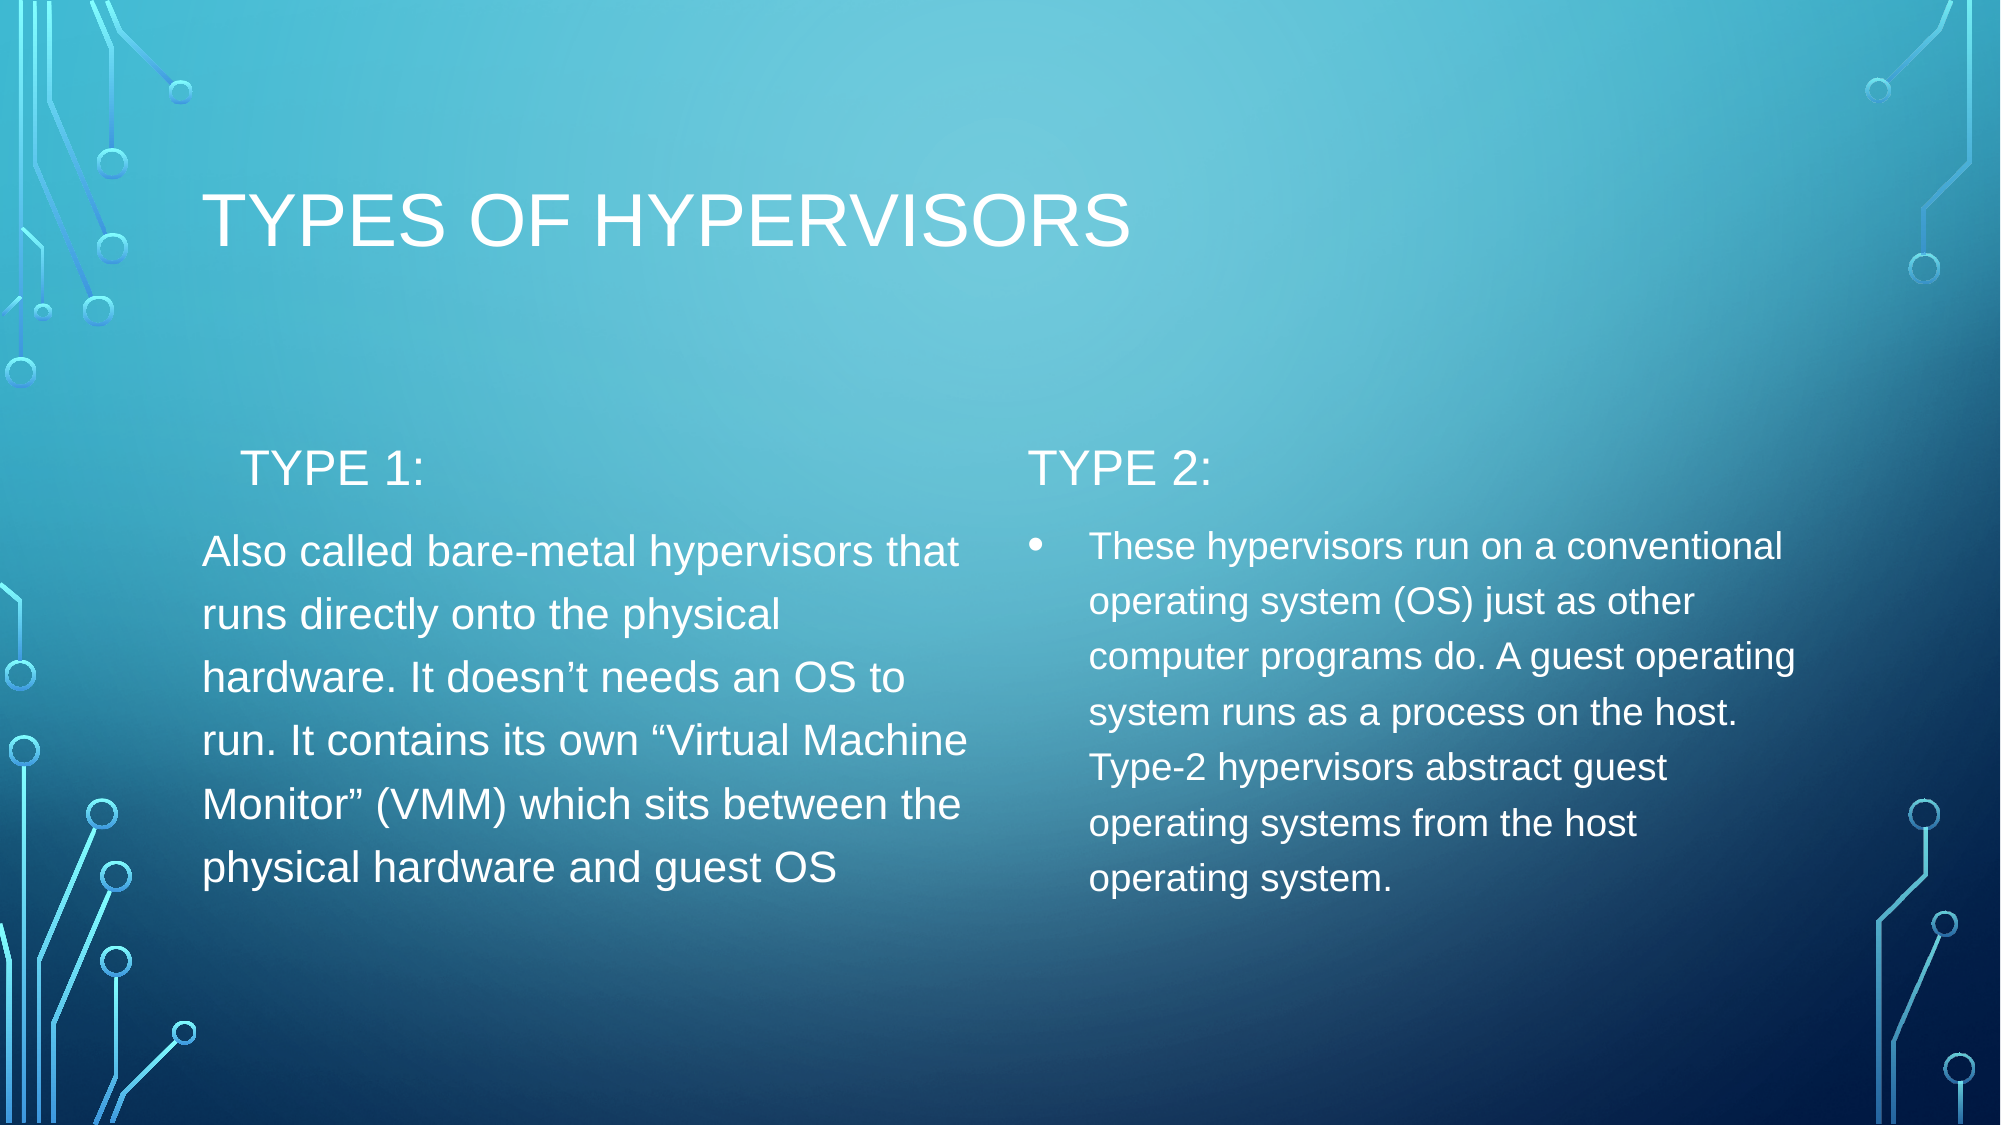

Types of hypervisors
Type 1:
Type 2:
Also called bare-metal hypervisors that runs directly onto the physical hardware. It doesn’t needs an OS to run. It contains its own “Virtual Machine Monitor” (VMM) which sits between the physical hardware and guest OS
These hypervisors run on a conventional operating system (OS) just as other computer programs do. A guest operating system runs as a process on the host. Type-2 hypervisors abstract guest operating systems from the host operating system.